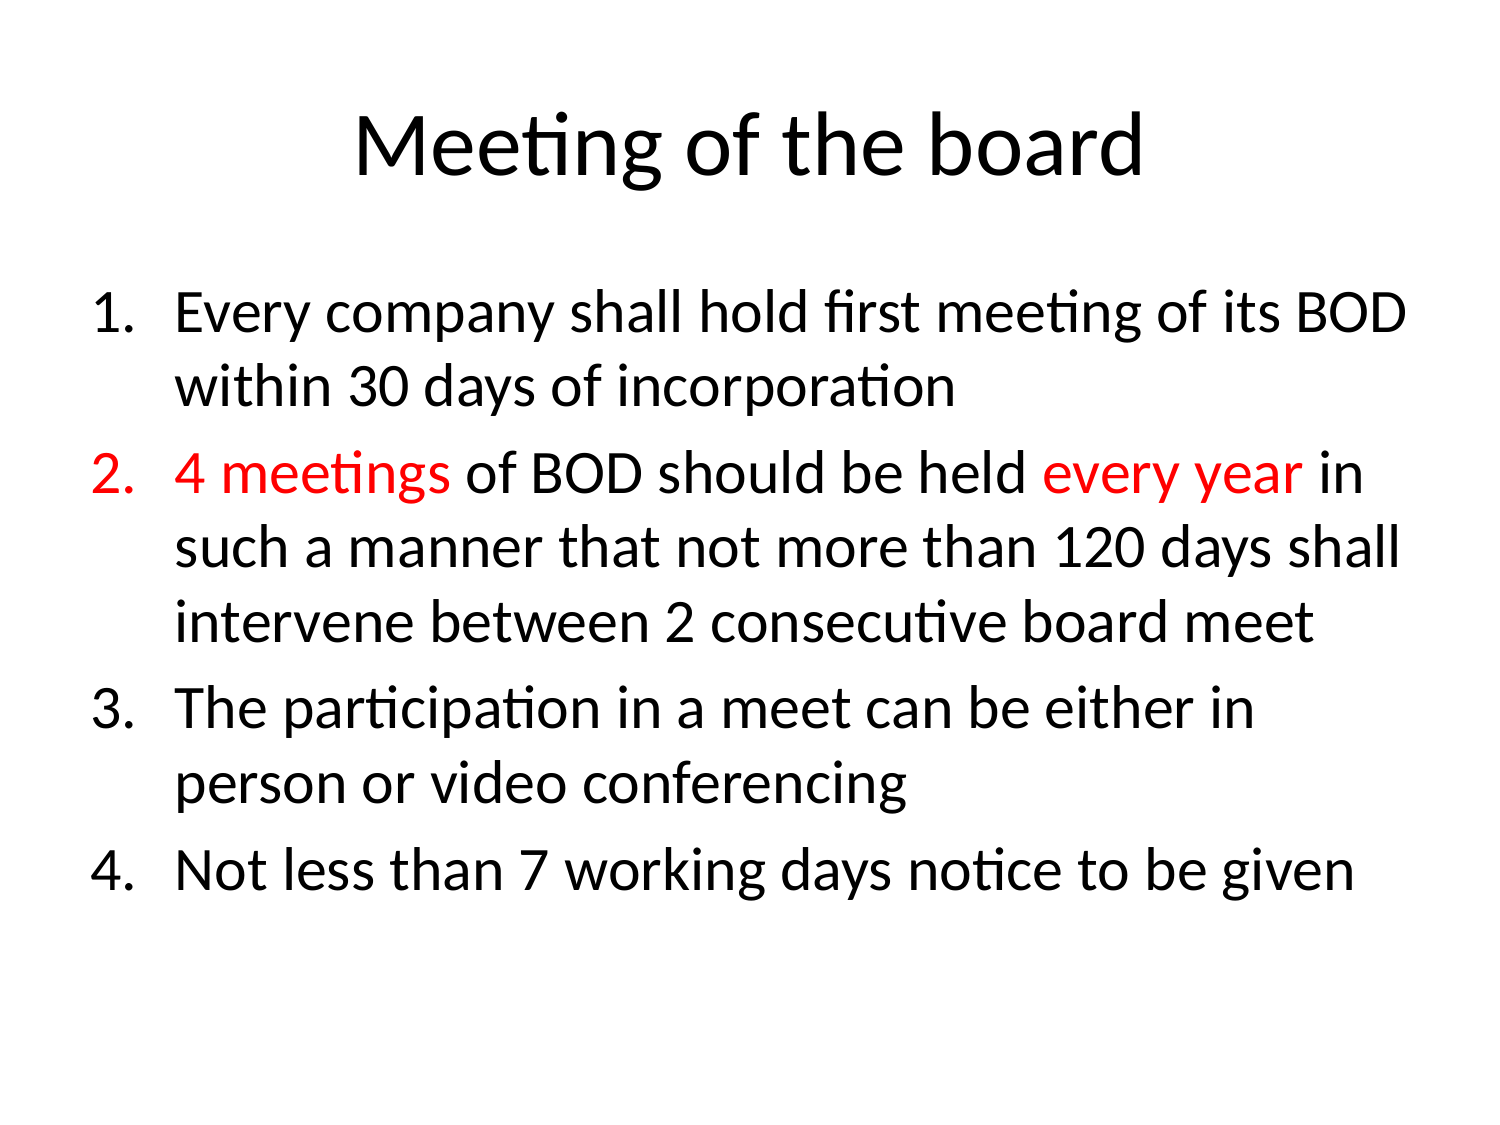

# Meeting of the board
Every company shall hold first meeting of its BOD within 30 days of incorporation
4 meetings of BOD should be held every year in such a manner that not more than 120 days shall intervene between 2 consecutive board meet
The participation in a meet can be either in person or video conferencing
Not less than 7 working days notice to be given